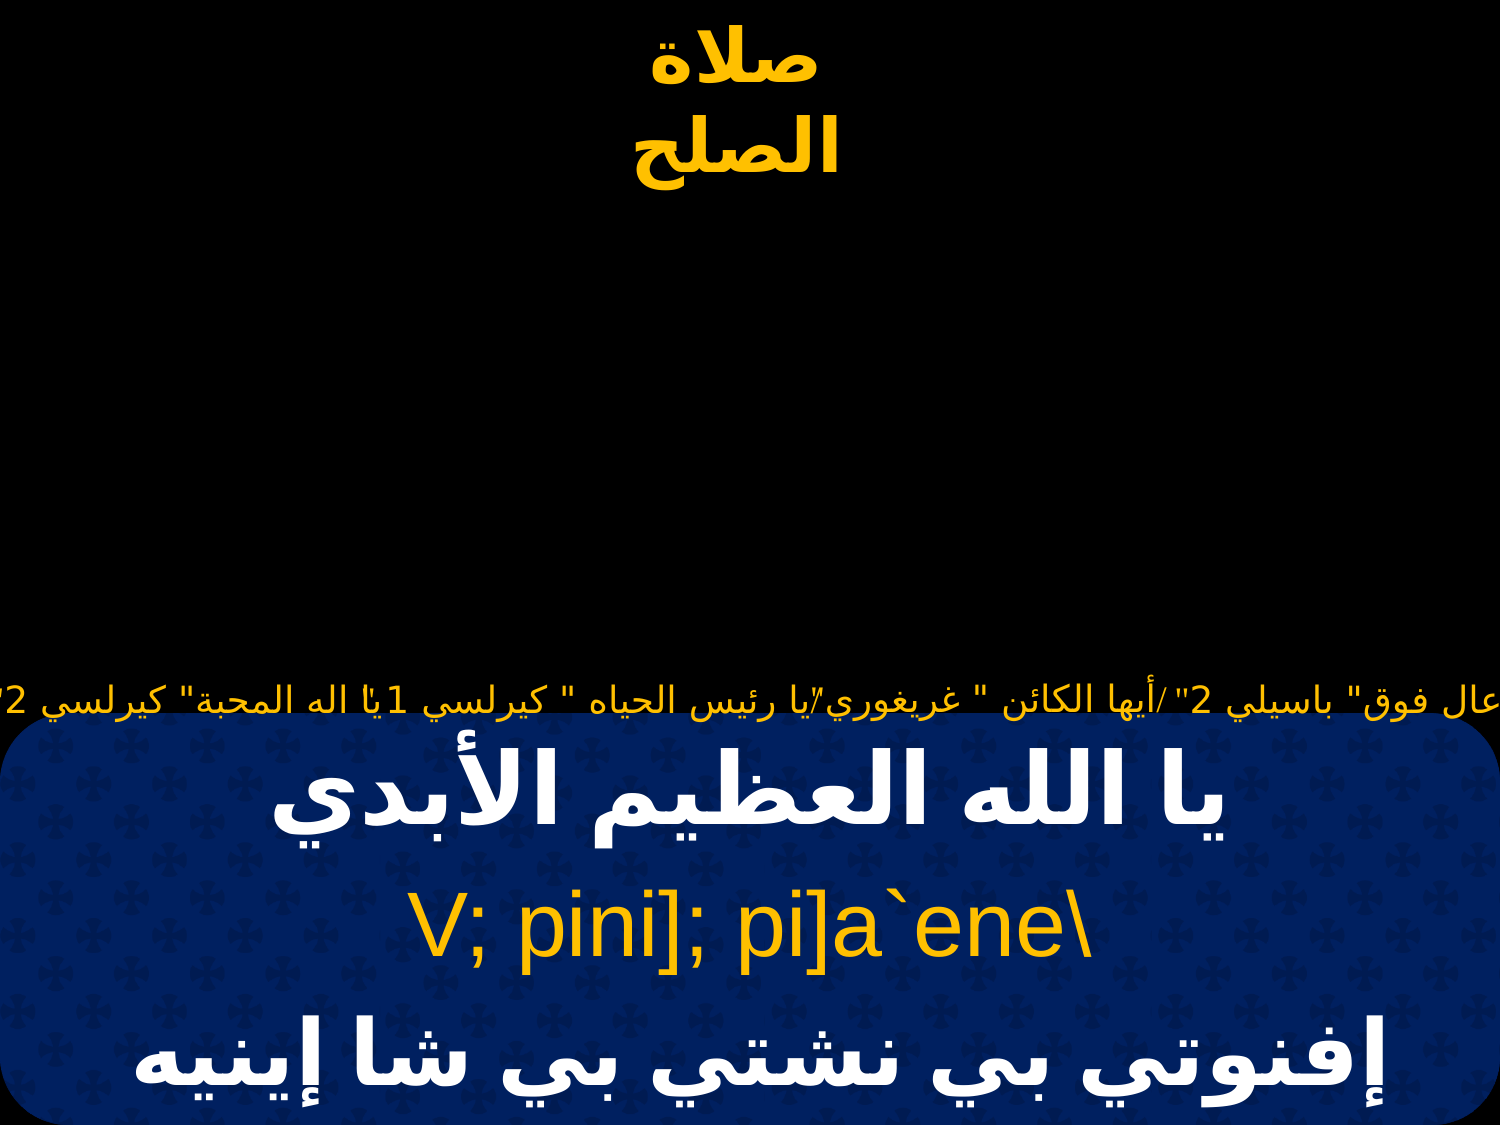

"أيها الكائن " غريغوري/
"يا اله المحبة" كيرلسي 2
" يا رئيس الحياه " كيرلسي 1/
"عال فوق" باسيلي 2/
# يا الله العظيم الأبدي
V; pini]; pi]a`ene\
إفنوتي بي نشتي بي شا إينيه